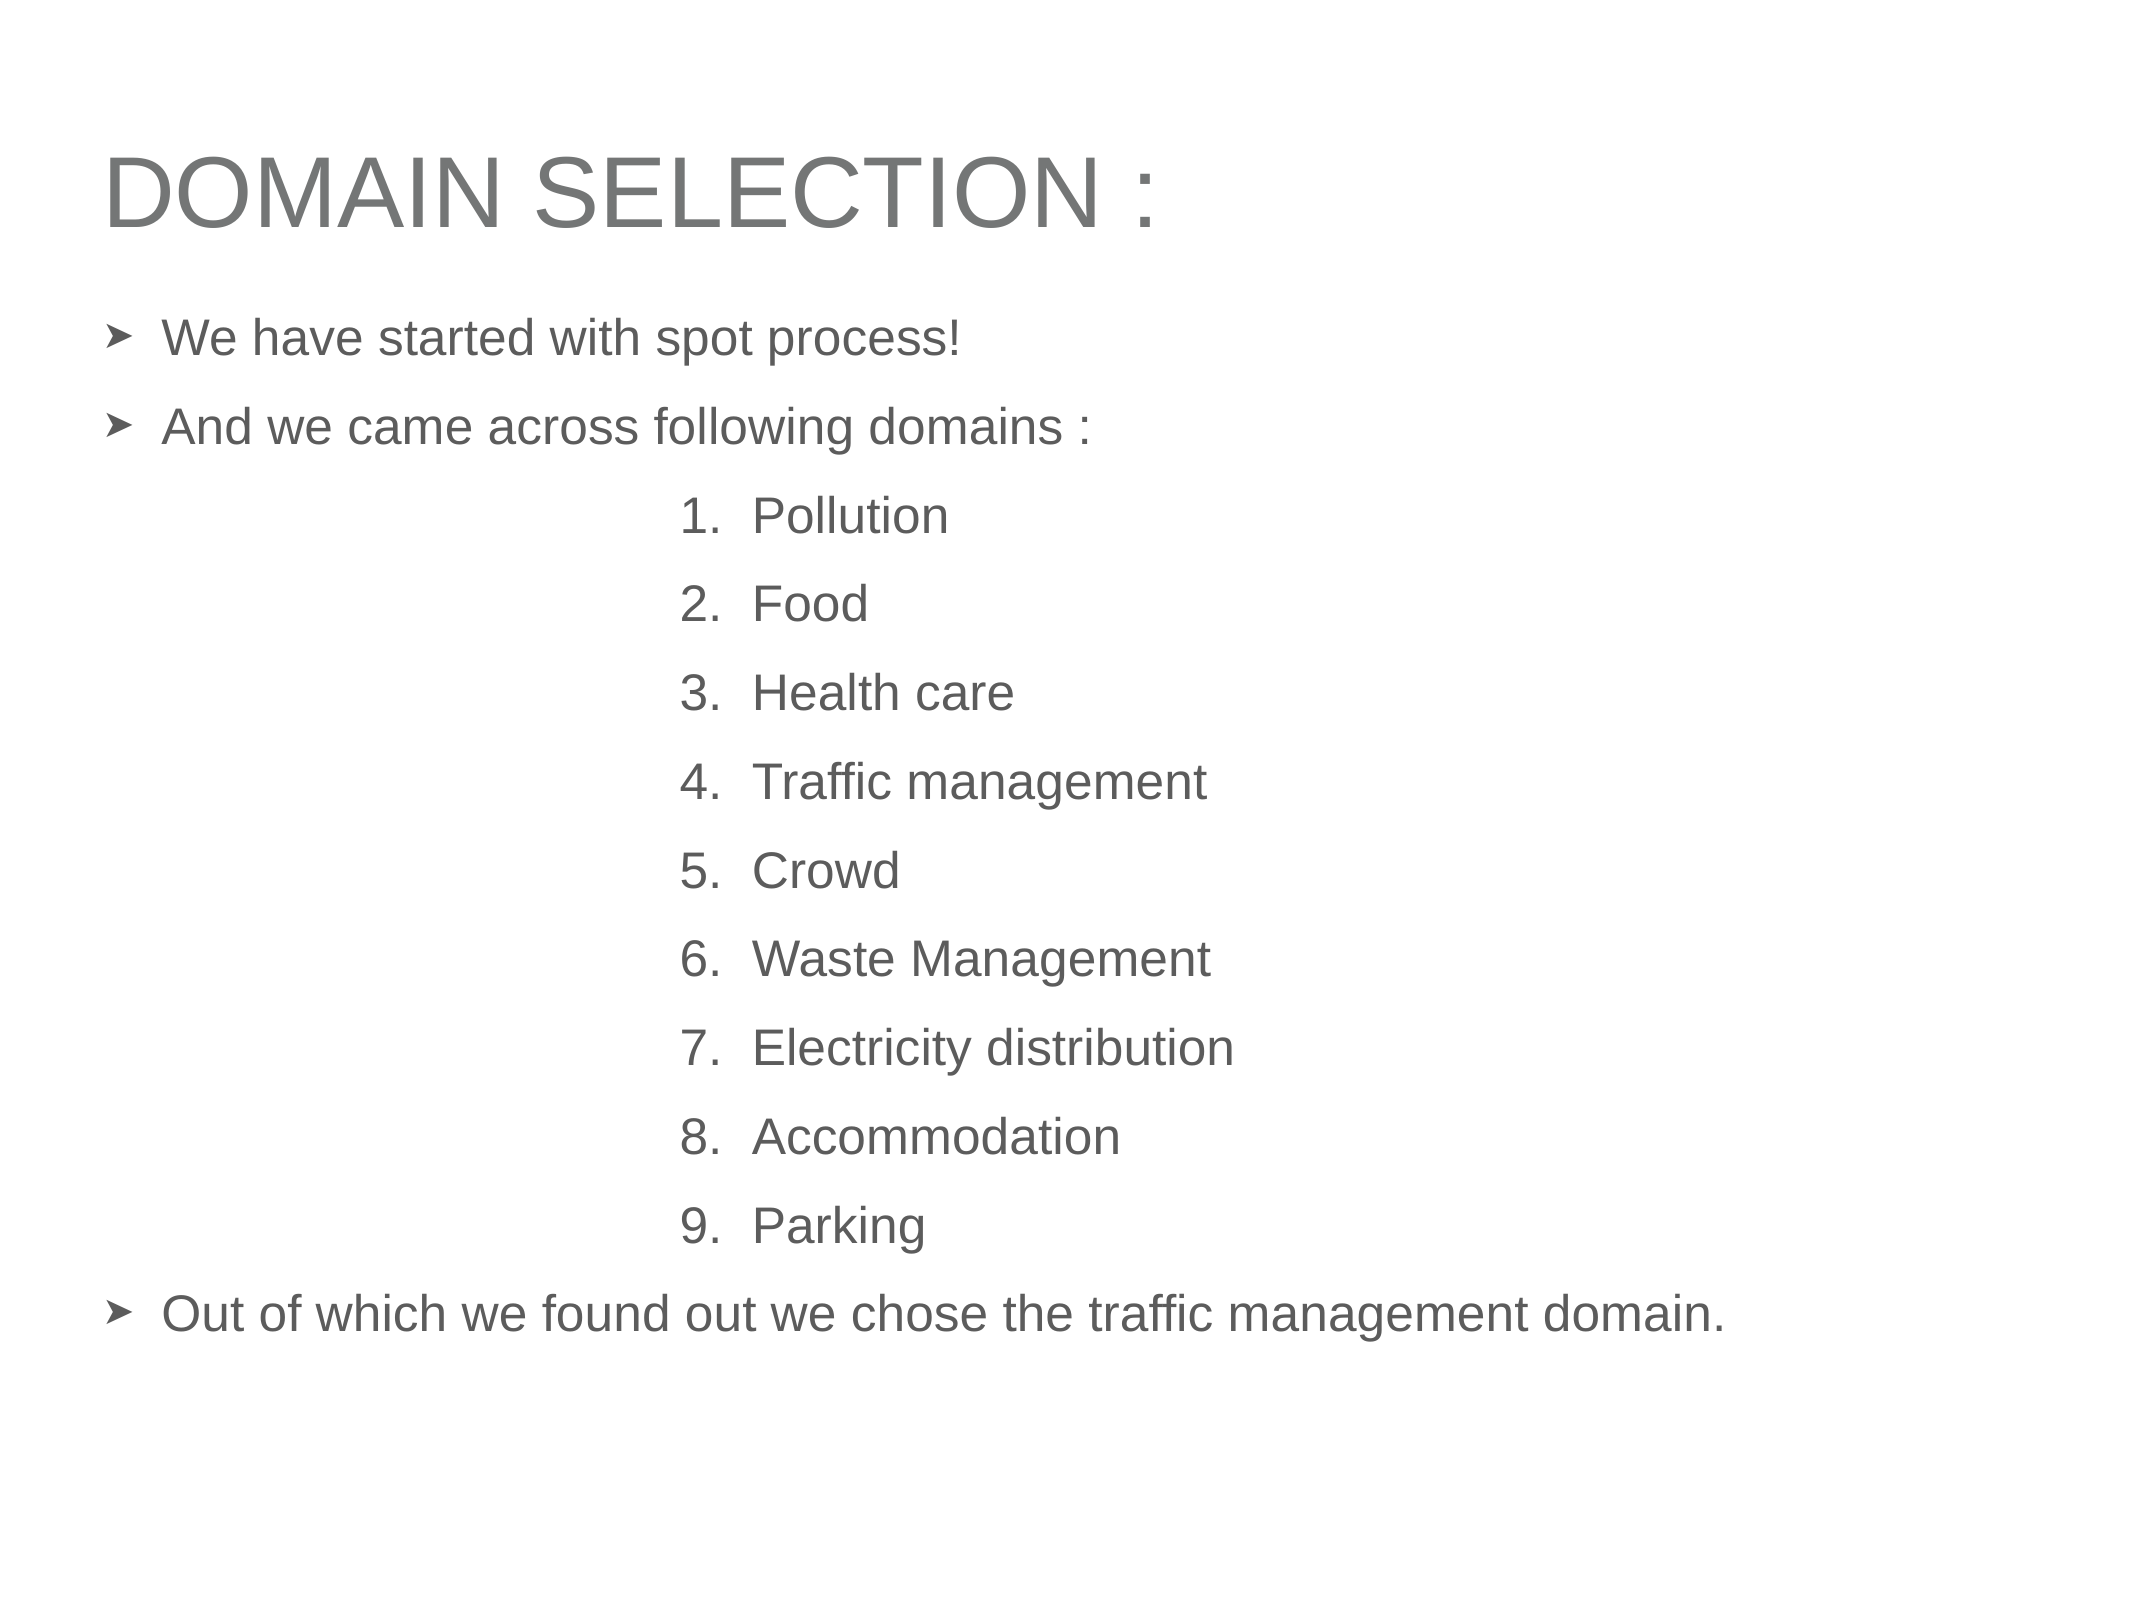

# Domain selection :

We have started with spot process!
And we came across following domains :
Pollution
Food
Health care
Traffic management
Crowd
Waste Management
Electricity distribution
Accommodation
Parking
Out of which we found out we chose the traffic management domain.